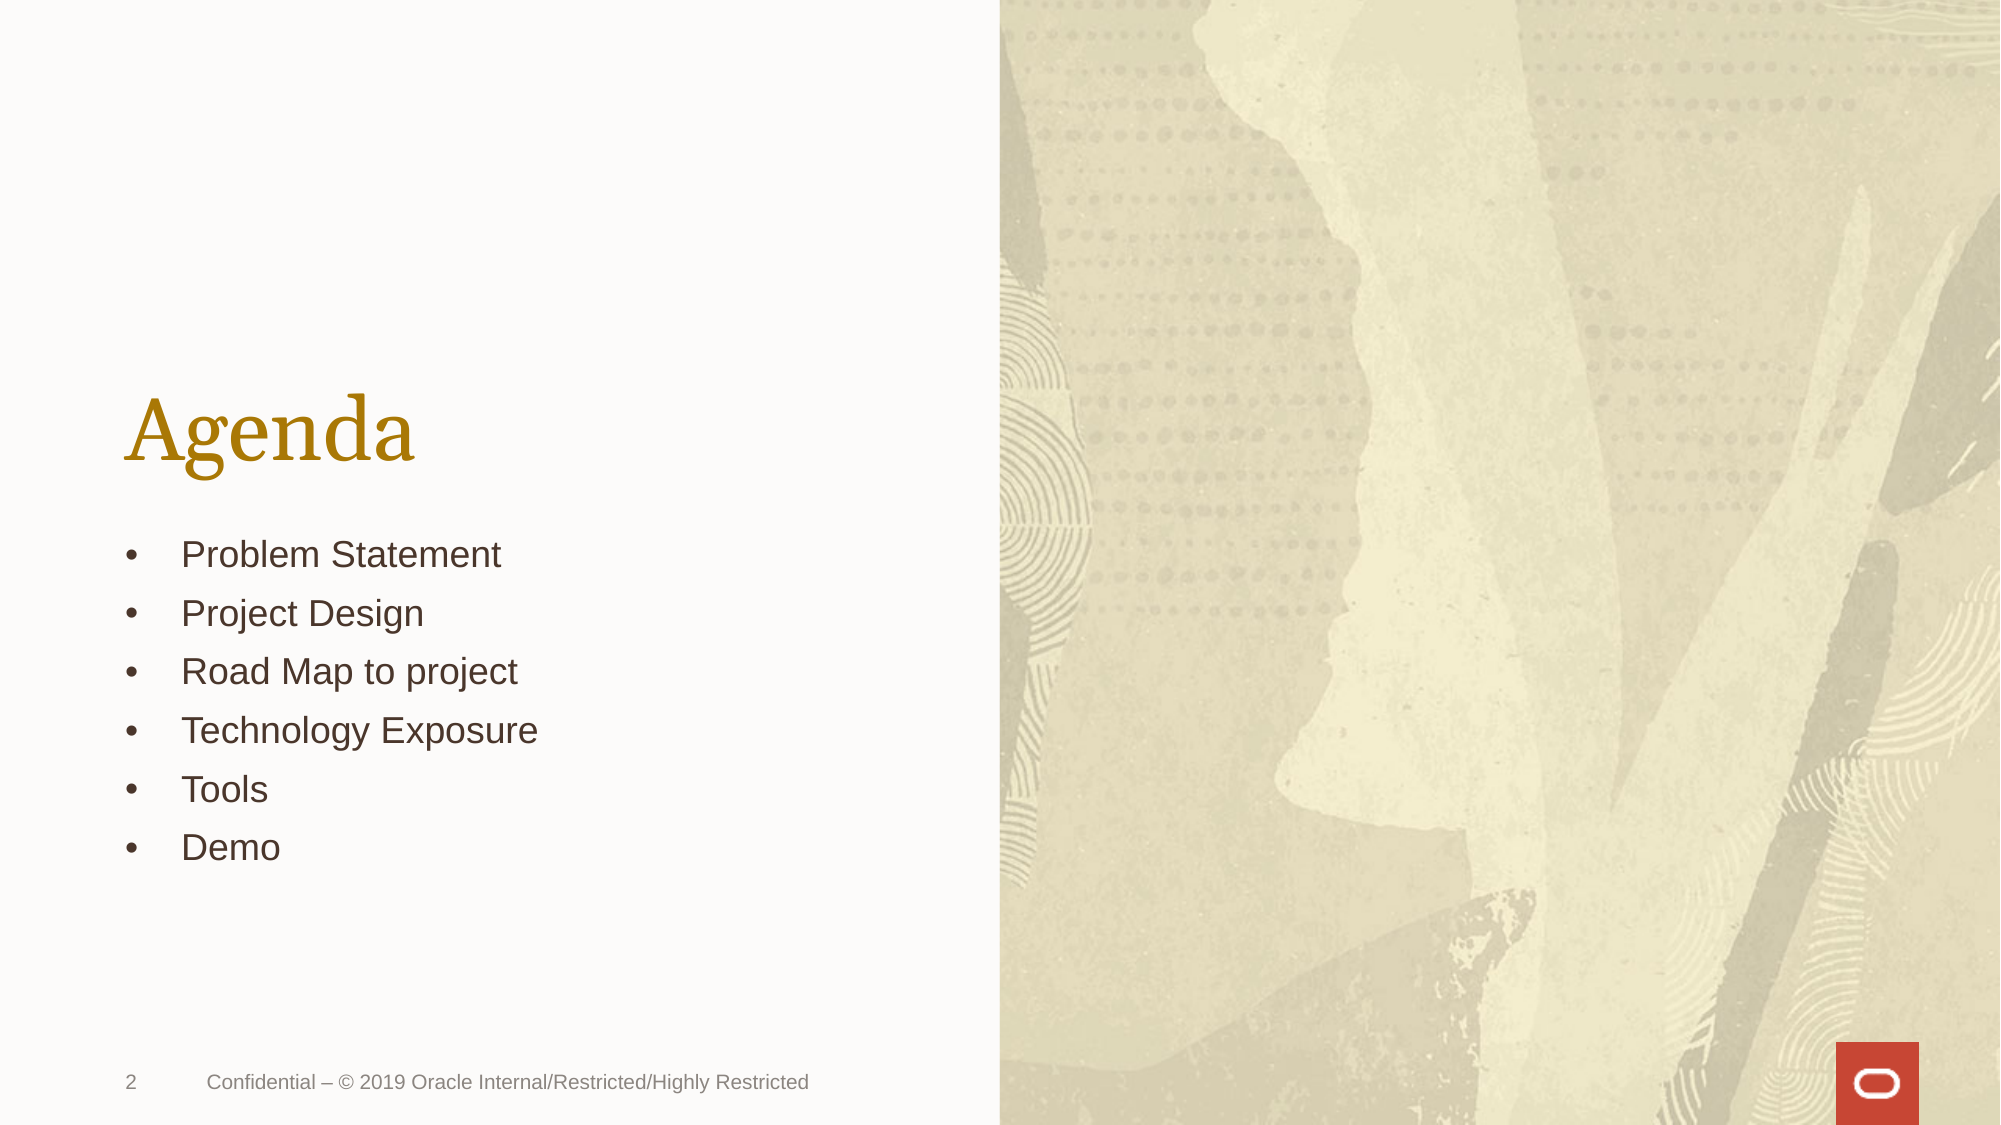

Agenda
Problem Statement
Project Design
Road Map to project
Technology Exposure
Tools
Demo

2
Confidential – © 2019 Oracle Internal/Restricted/Highly Restricted